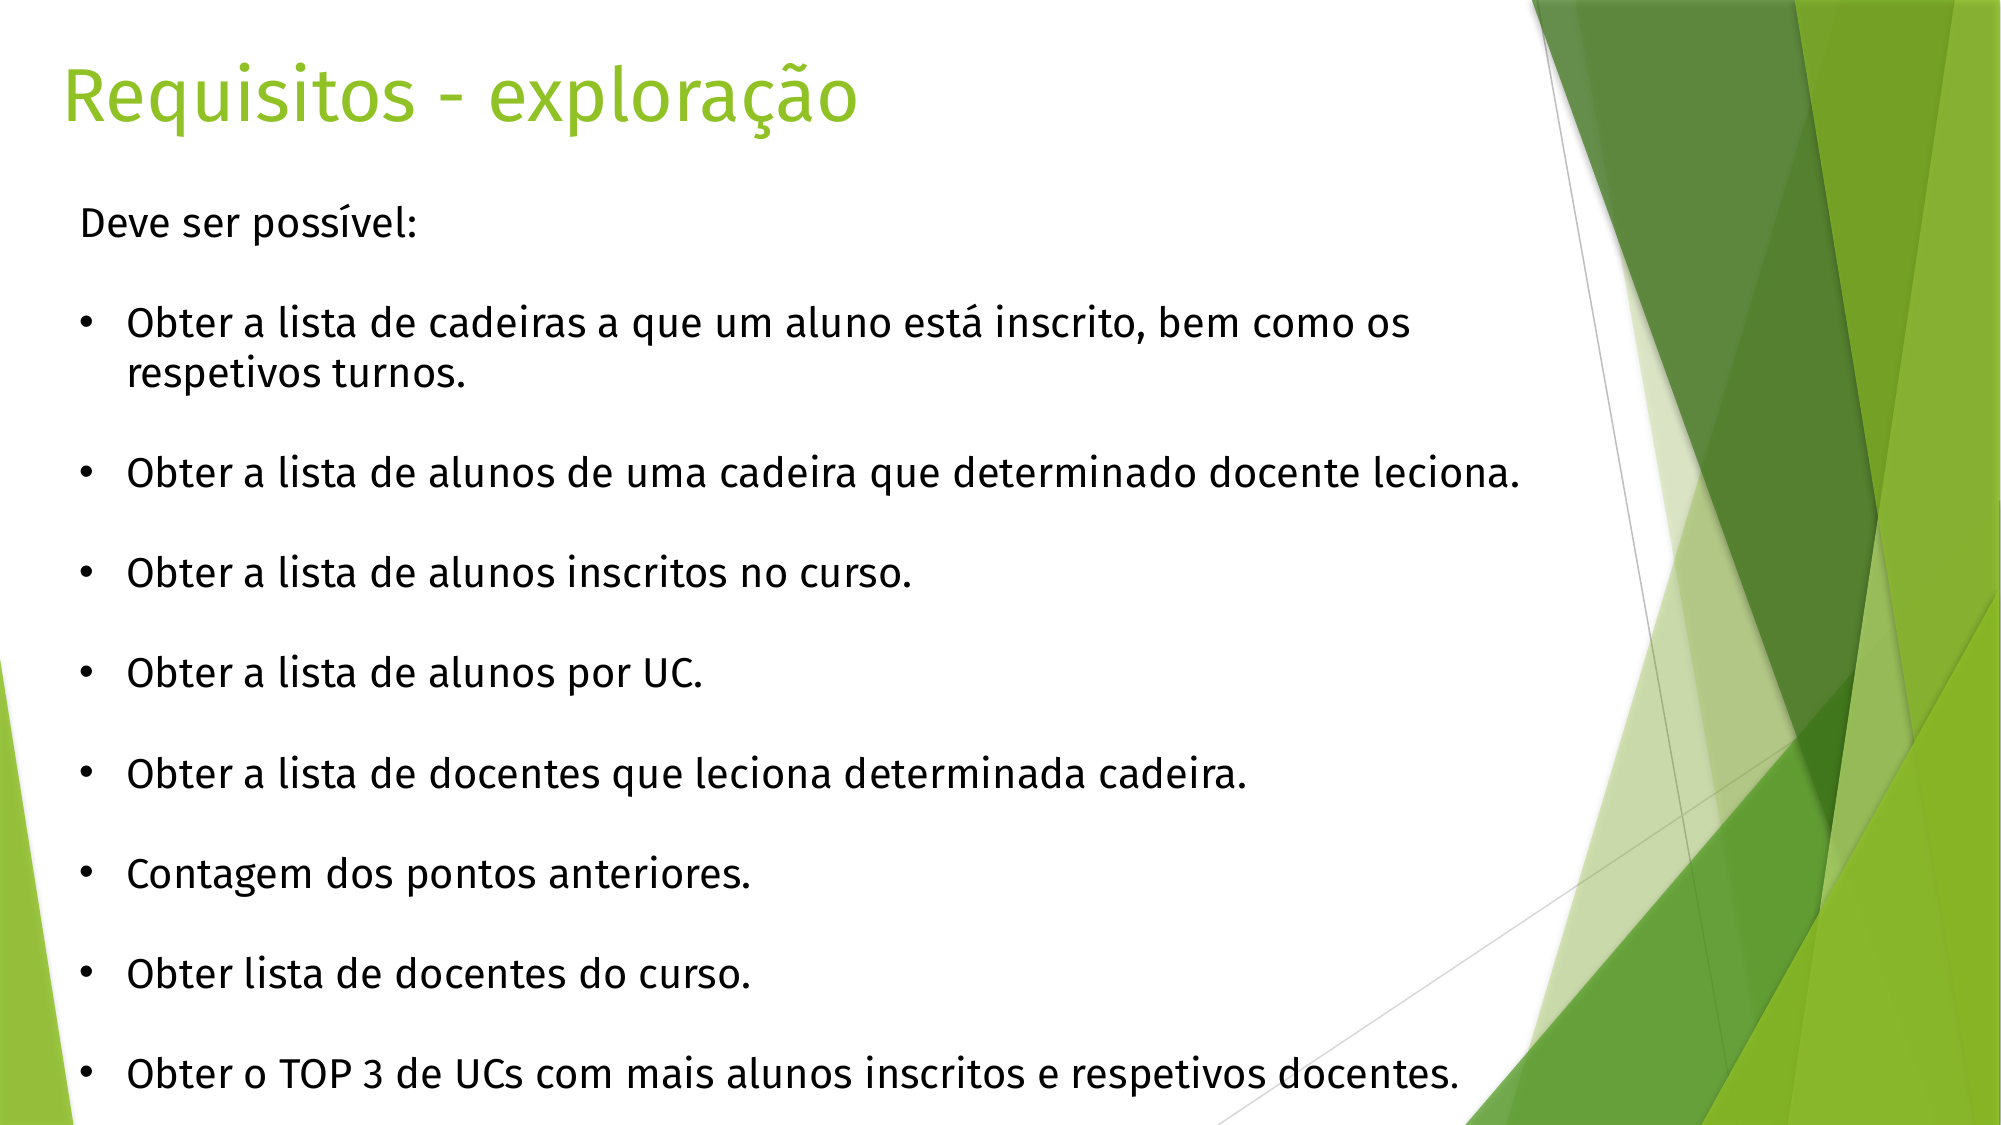

Requisitos - exploração
Deve ser possível:

Obter a lista de cadeiras a que um aluno está inscrito, bem como os respetivos turnos.

Obter a lista de alunos de uma cadeira que determinado docente leciona.

Obter a lista de alunos inscritos no curso.

Obter a lista de alunos por UC.

Obter a lista de docentes que leciona determinada cadeira.

Contagem dos pontos anteriores.

Obter lista de docentes do curso.

Obter o TOP 3 de UCs com mais alunos inscritos e respetivos docentes.